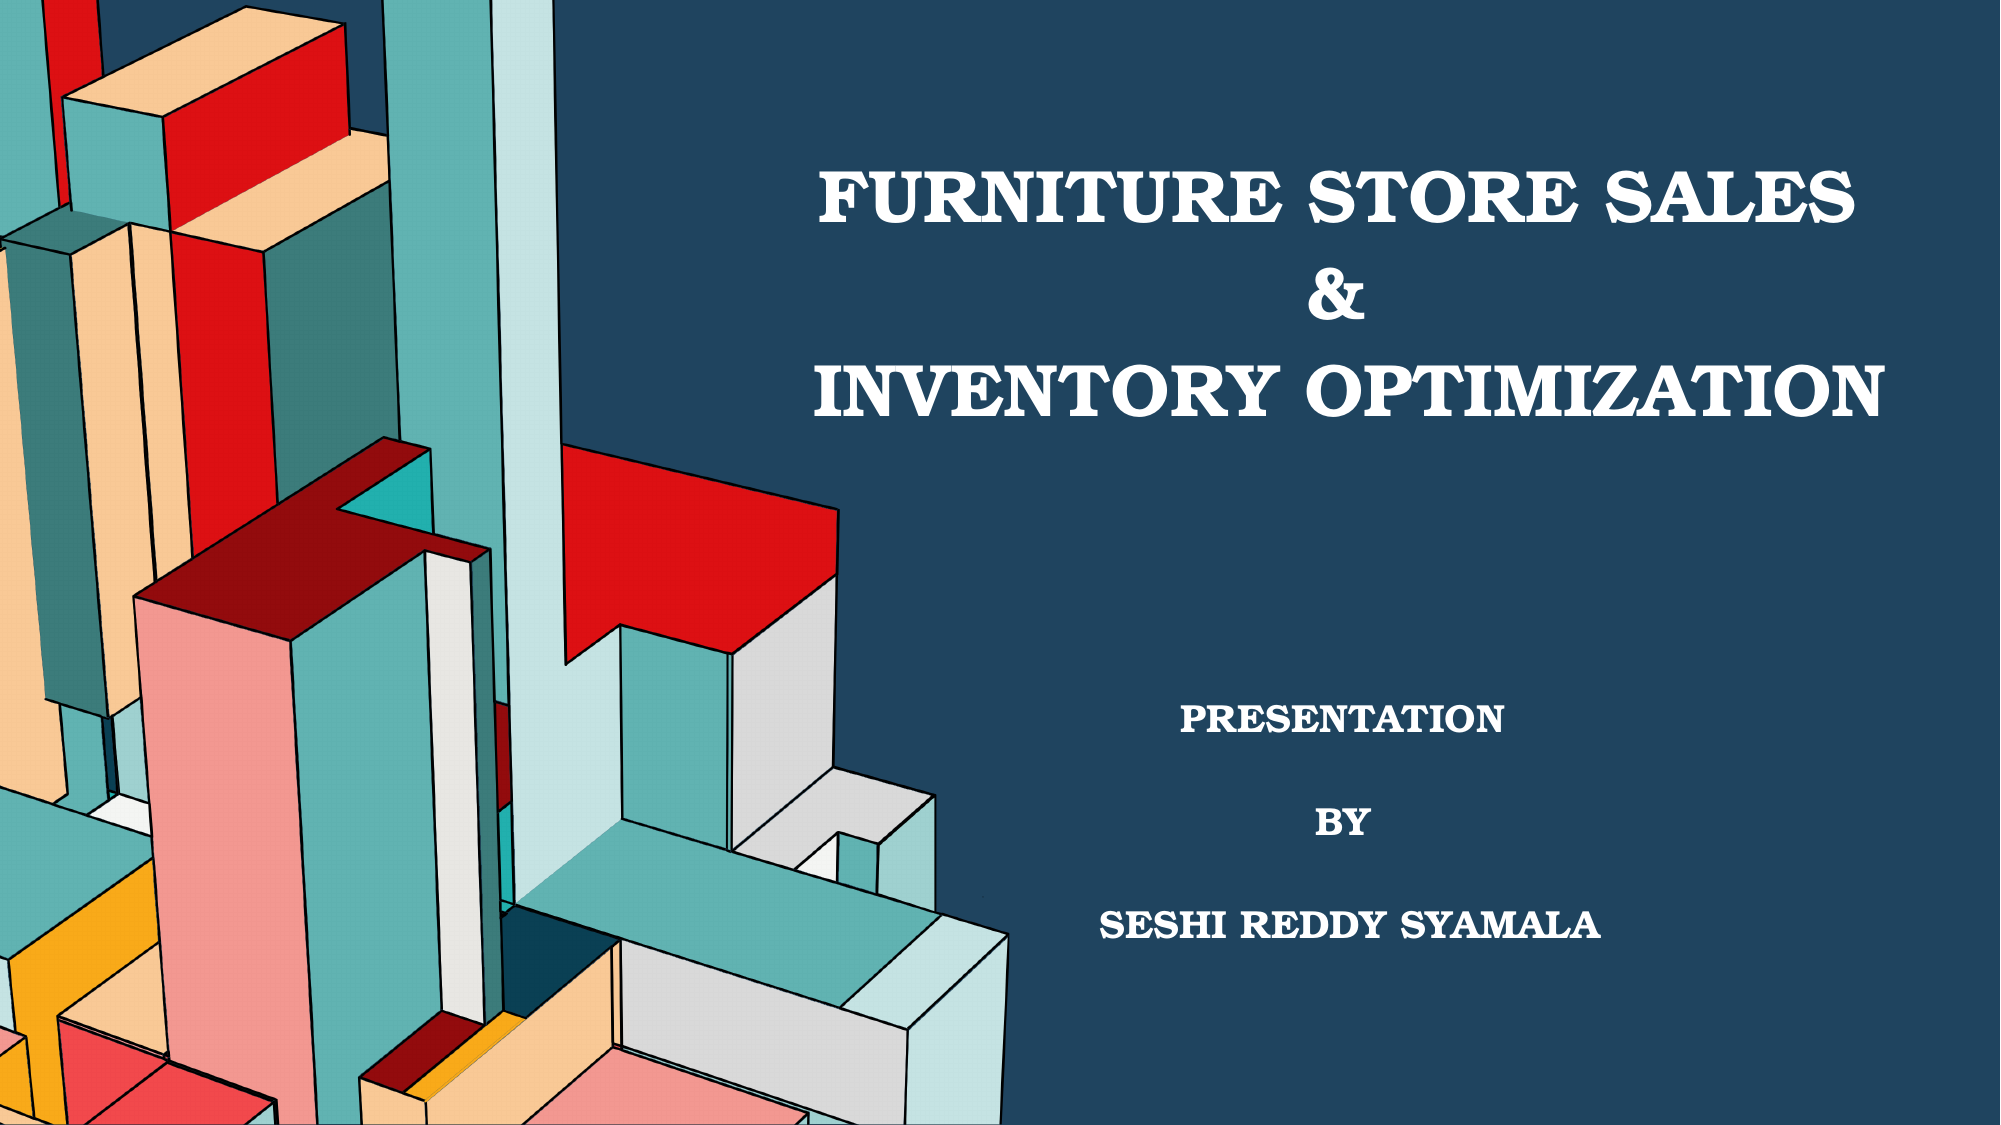

# Furniture store Sales & Inventory Optimization
Presentation

By

Seshi Reddy Syamala